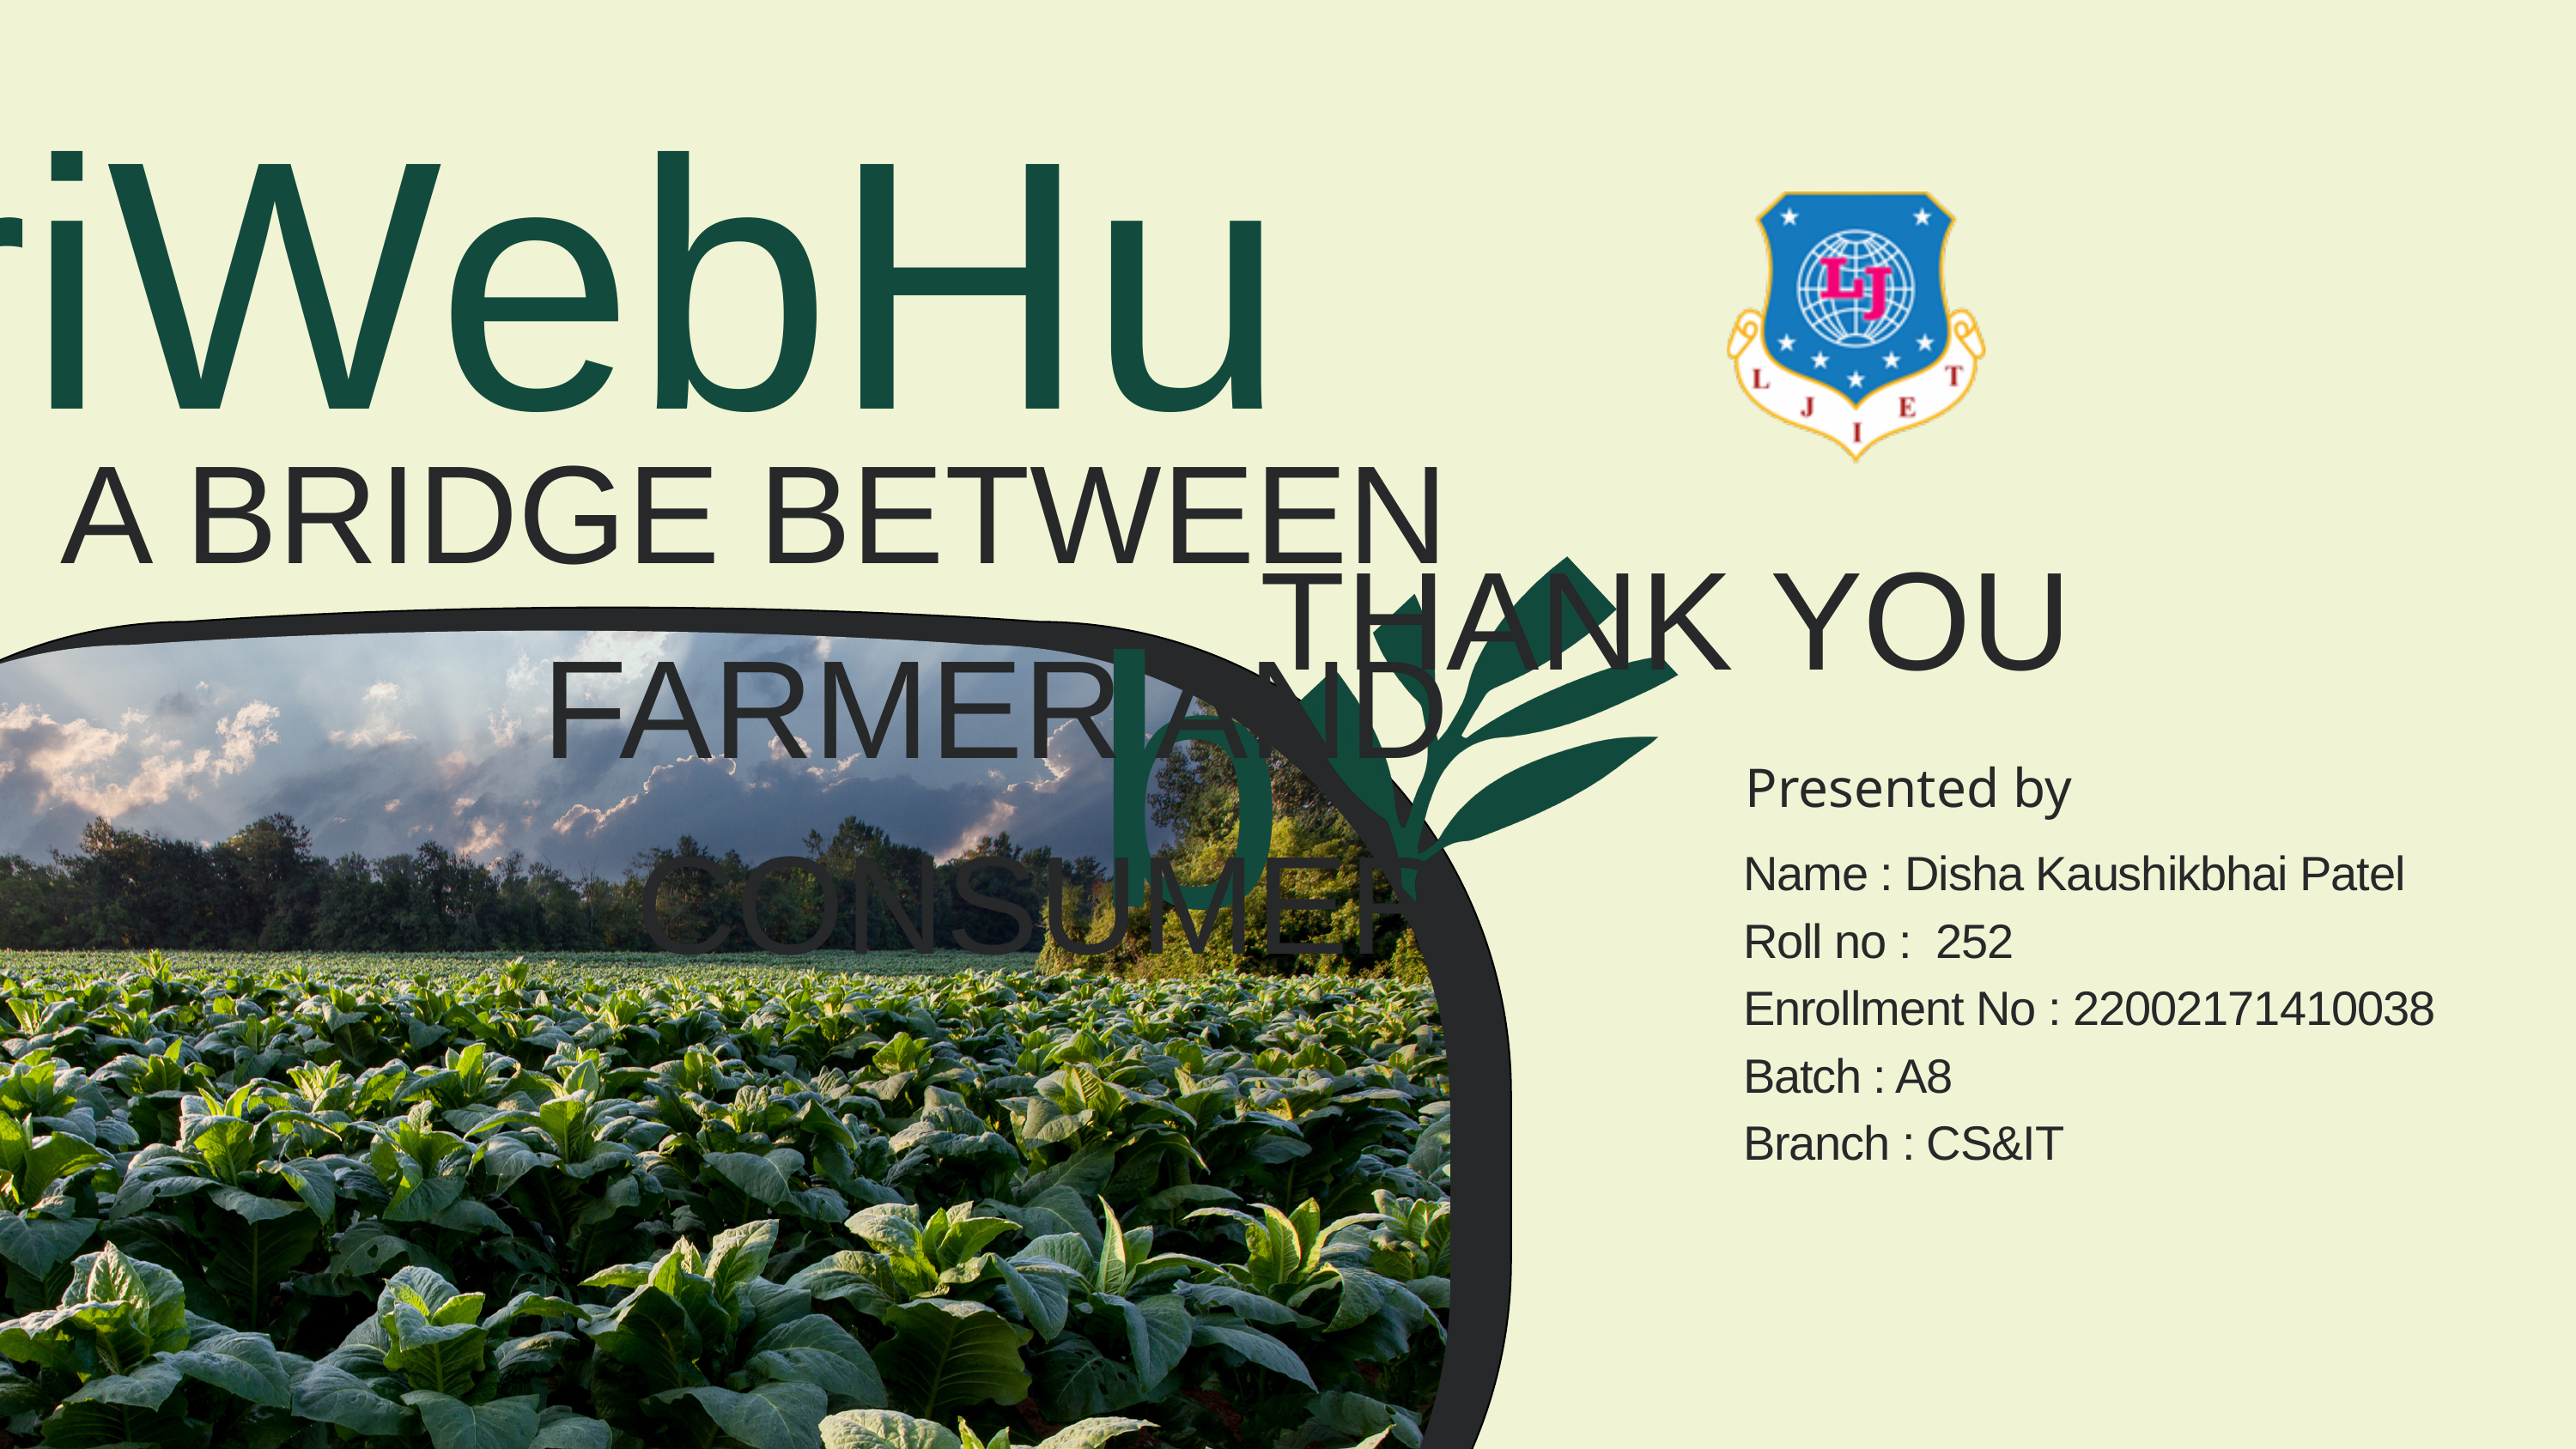

AgriWebHub

A BRIDGE BETWEEN FARMER AND CONSUMER
THANK YOU

Presented by
Name : Disha Kaushikbhai Patel
Roll no :  252
Enrollment No : 22002171410038
Batch : A8
Branch : CS&IT